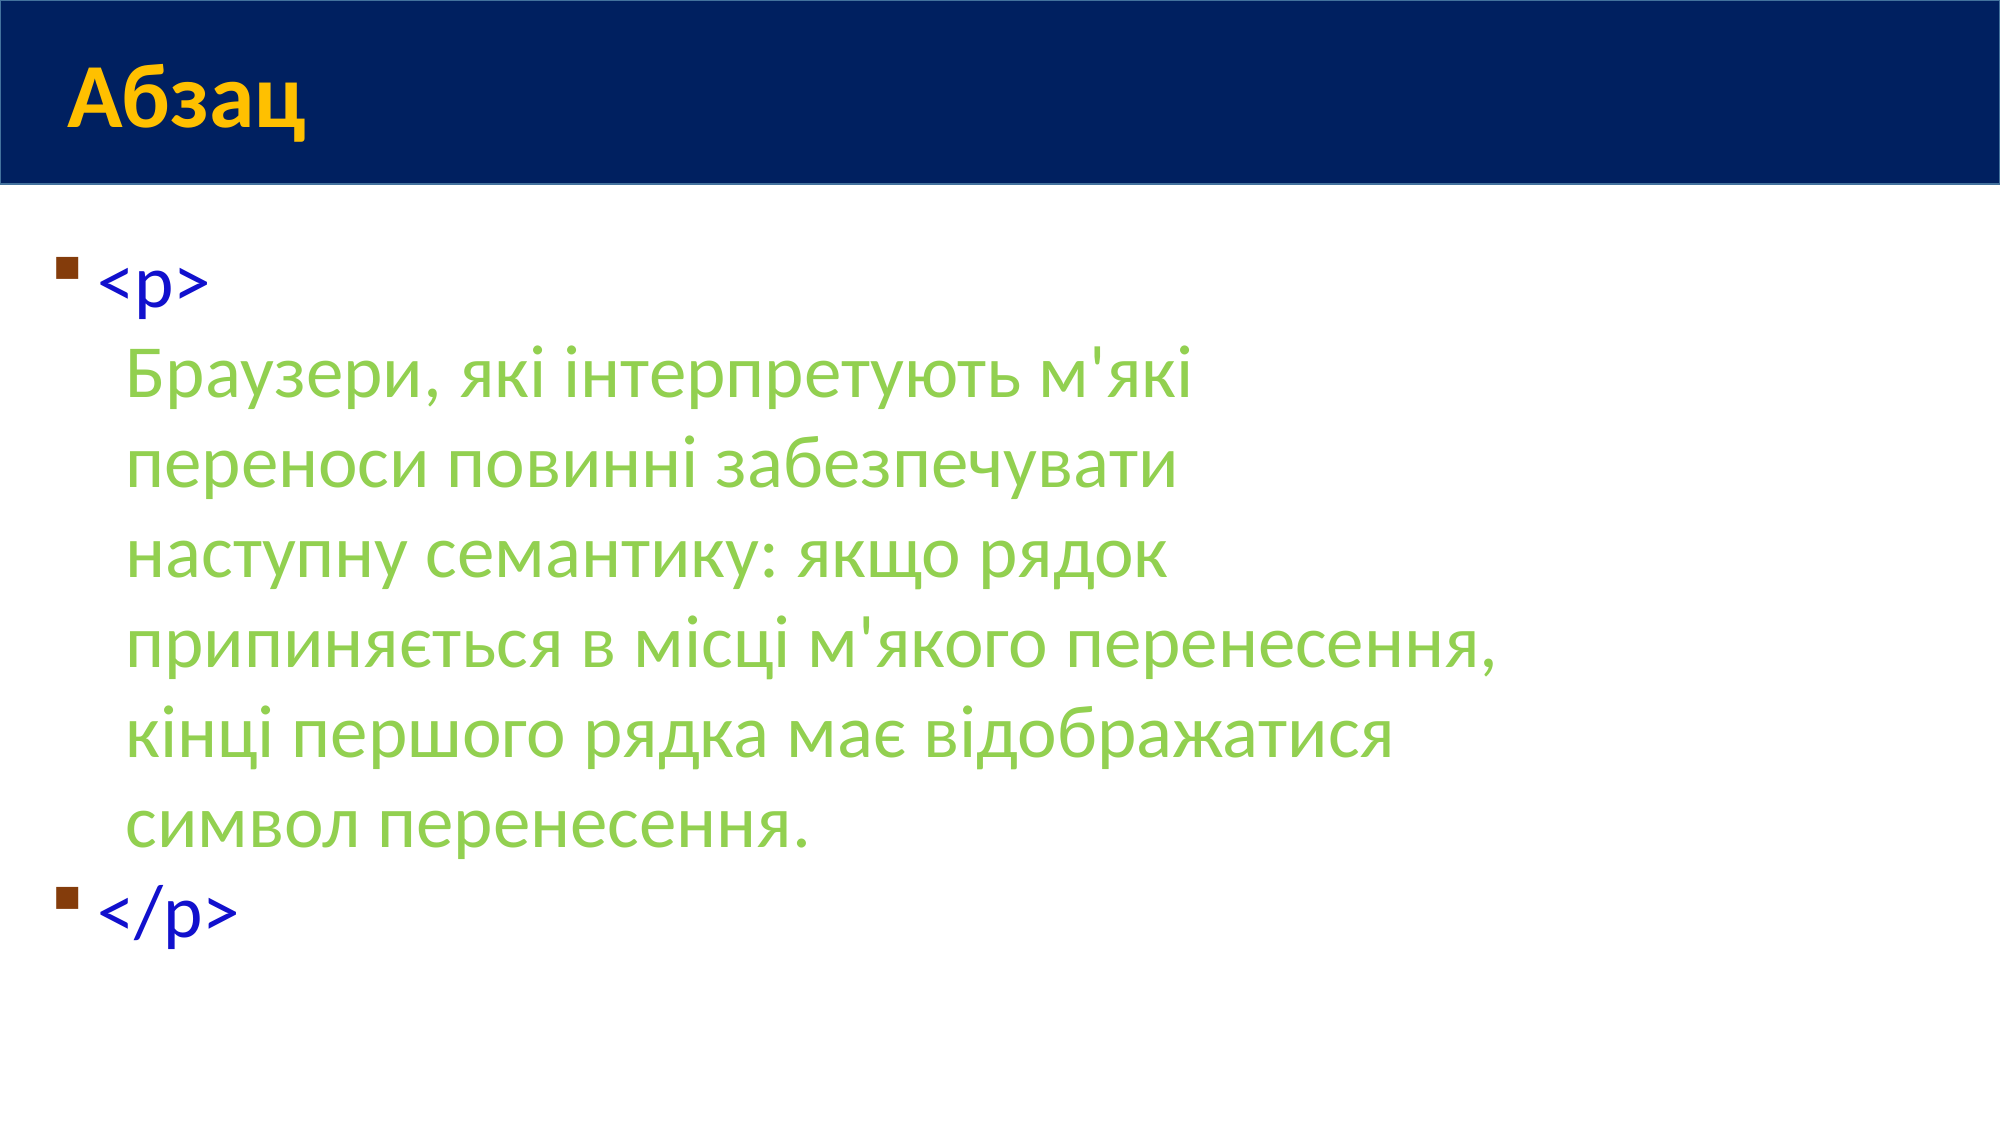

Абзац
<p>
Браузери, які інтерпретують м'які
переноси повинні забезпечувати
наступну семантику: якщо рядок
припиняється в місці м'якого перенесення,
кінці першого рядка має відображатися
символ перенесення.
</p>